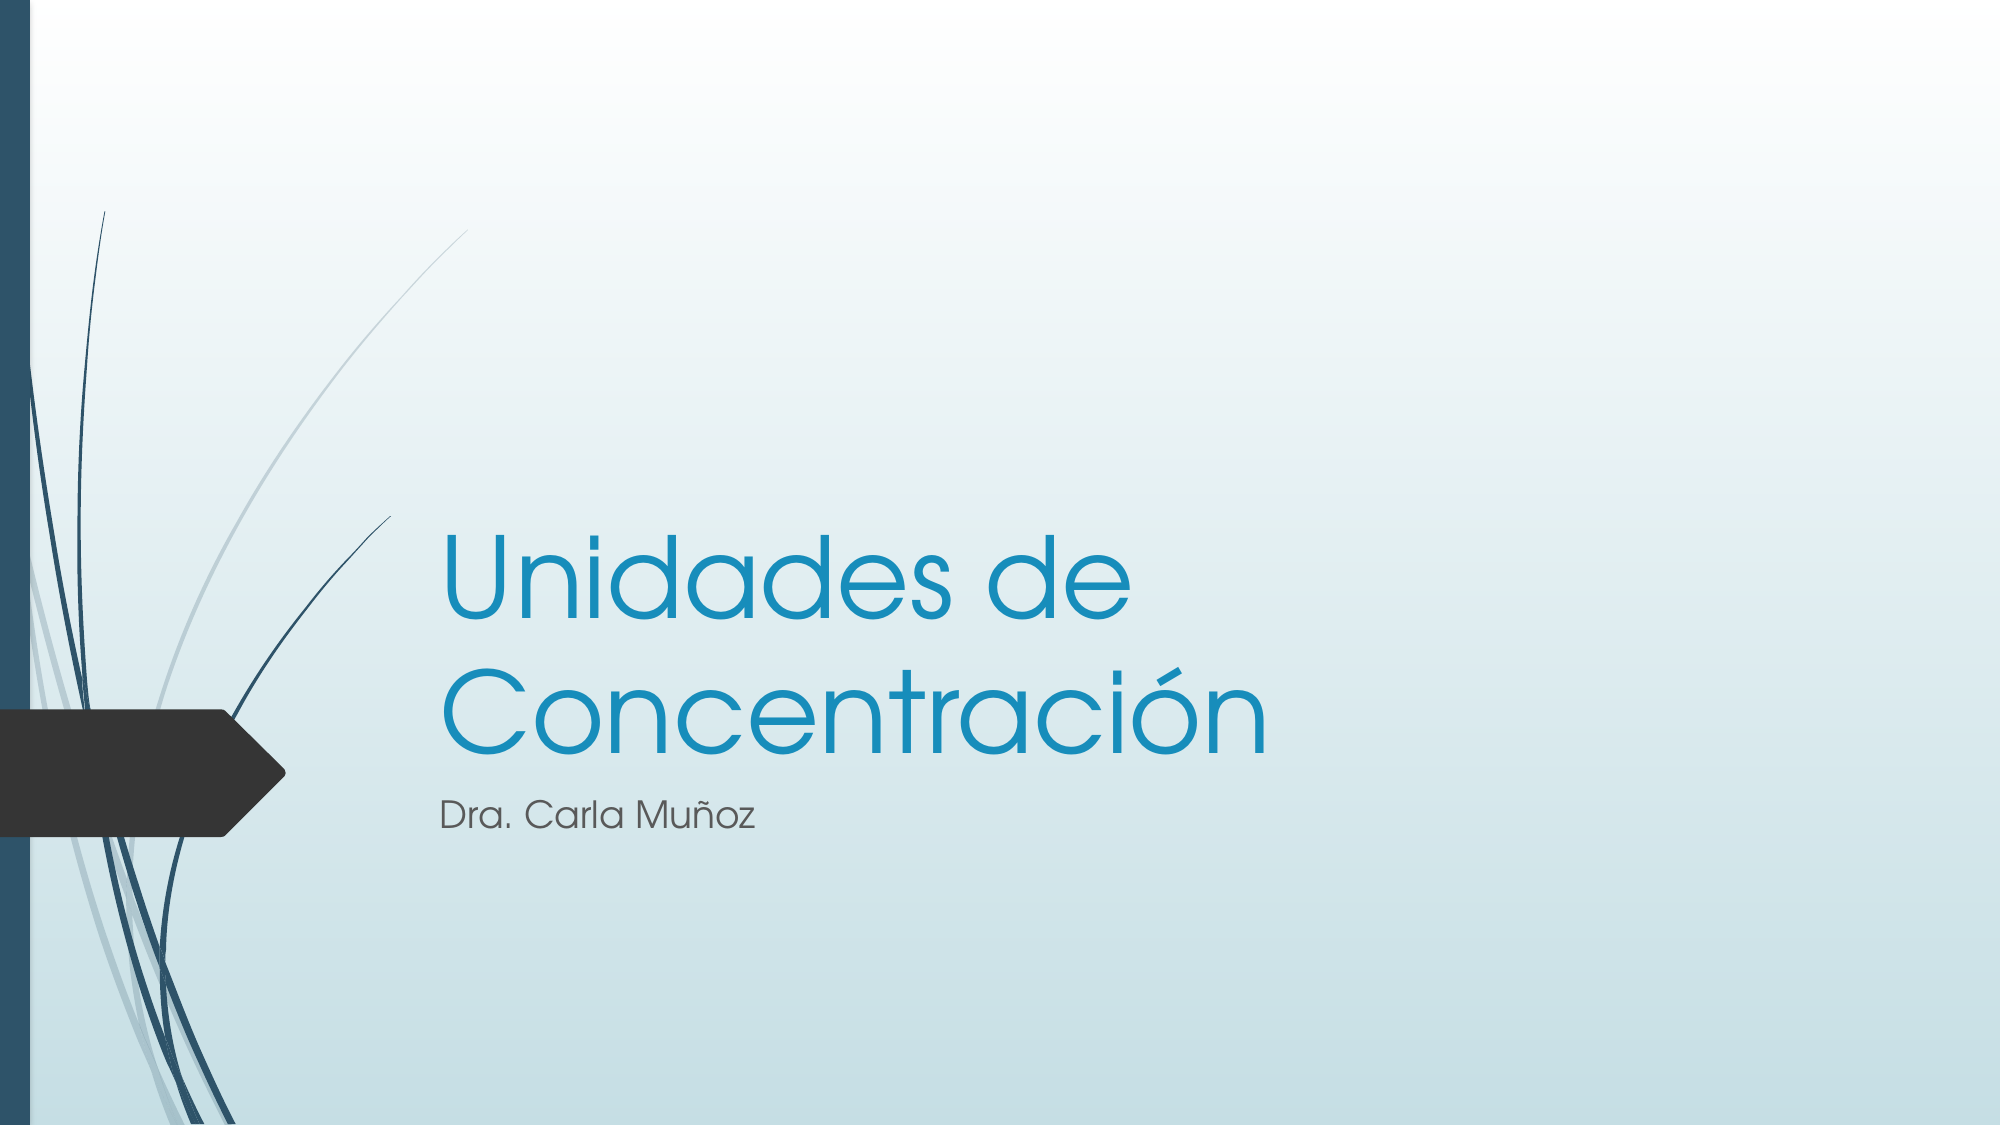

# Unidades de Concentración
Dra. Carla Muñoz